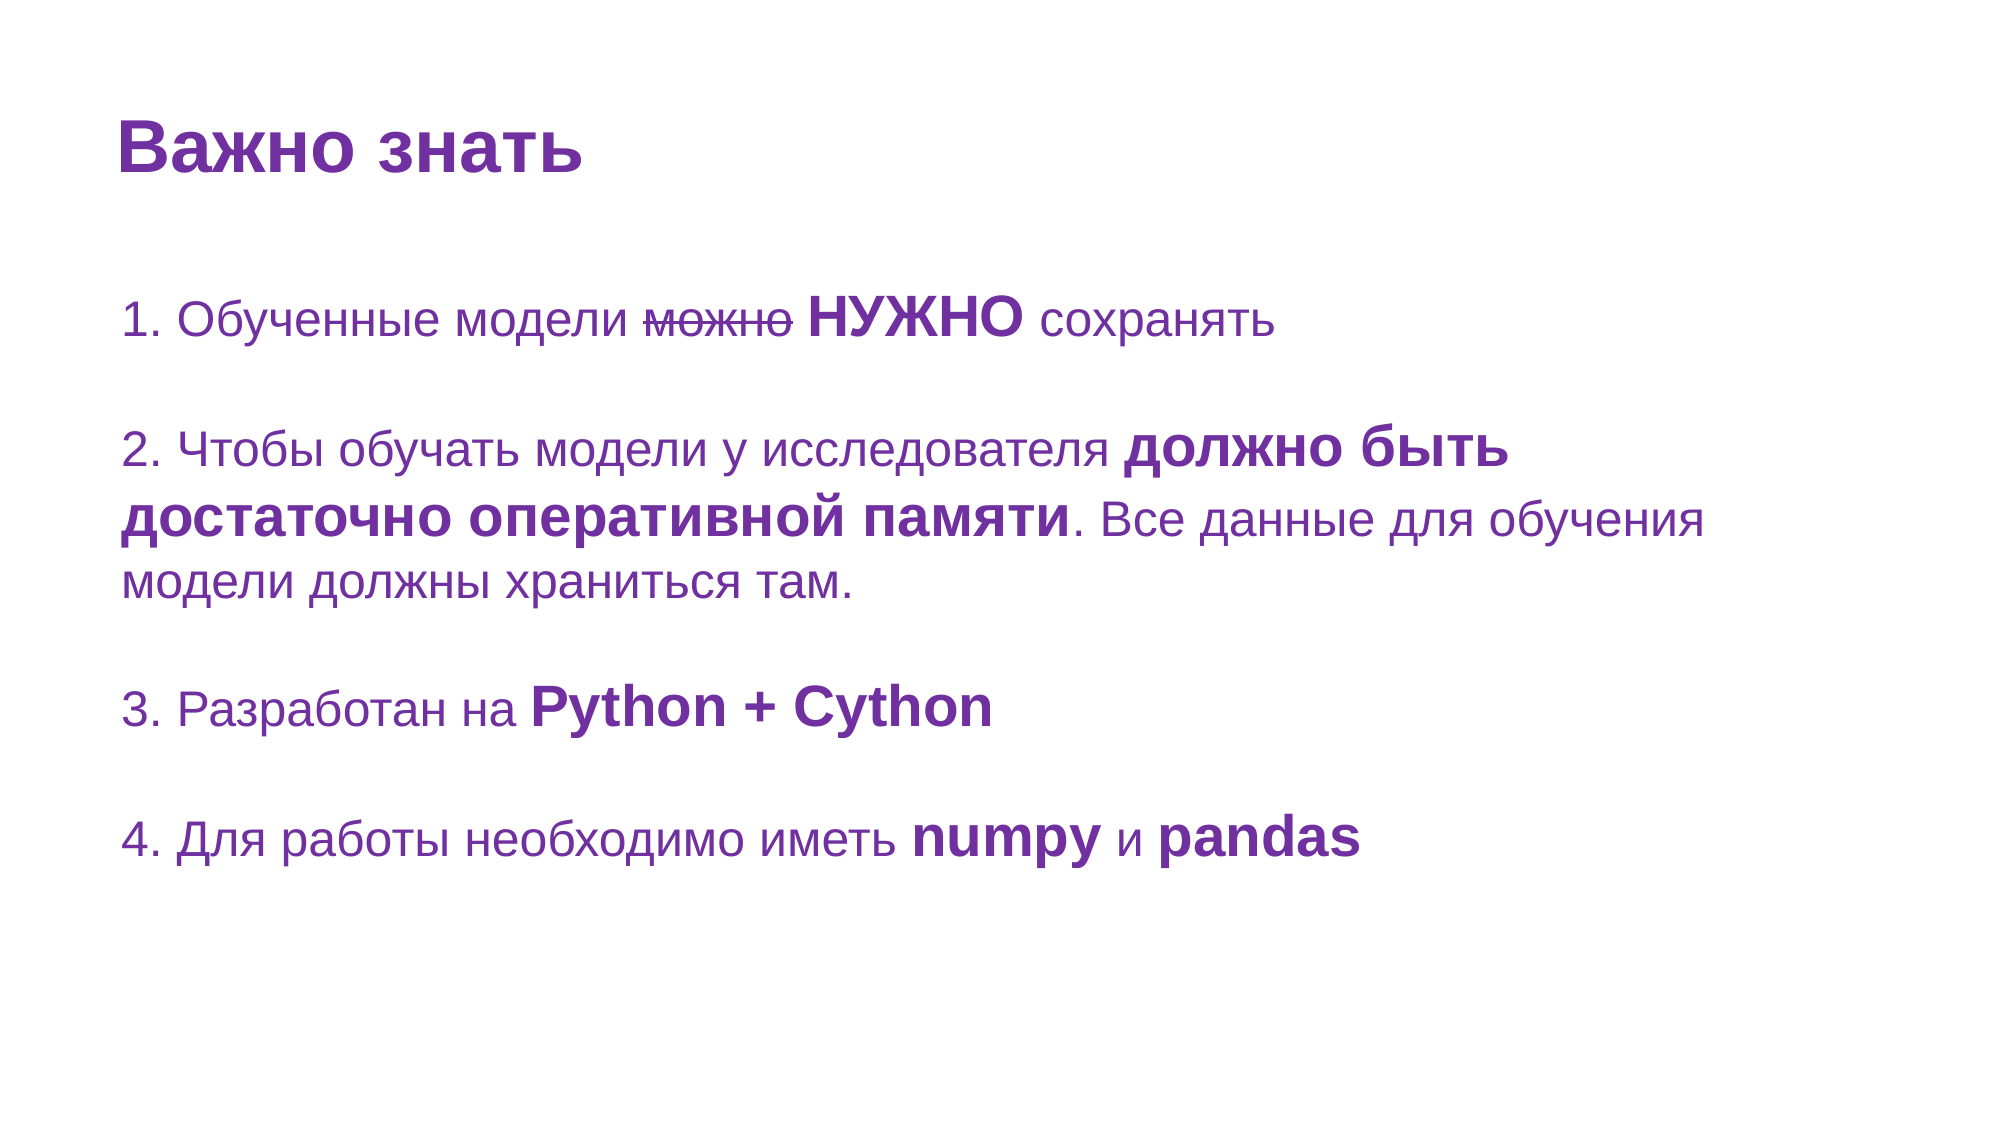

Важно знать
 Обученные модели можно НУЖНО сохранять

 Чтобы обучать модели у исследователя должно быть достаточно оперативной памяти. Все данные для обучения модели должны храниться там.

 Разработан на Python + Cython

 Для работы необходимо иметь numpy и pandas